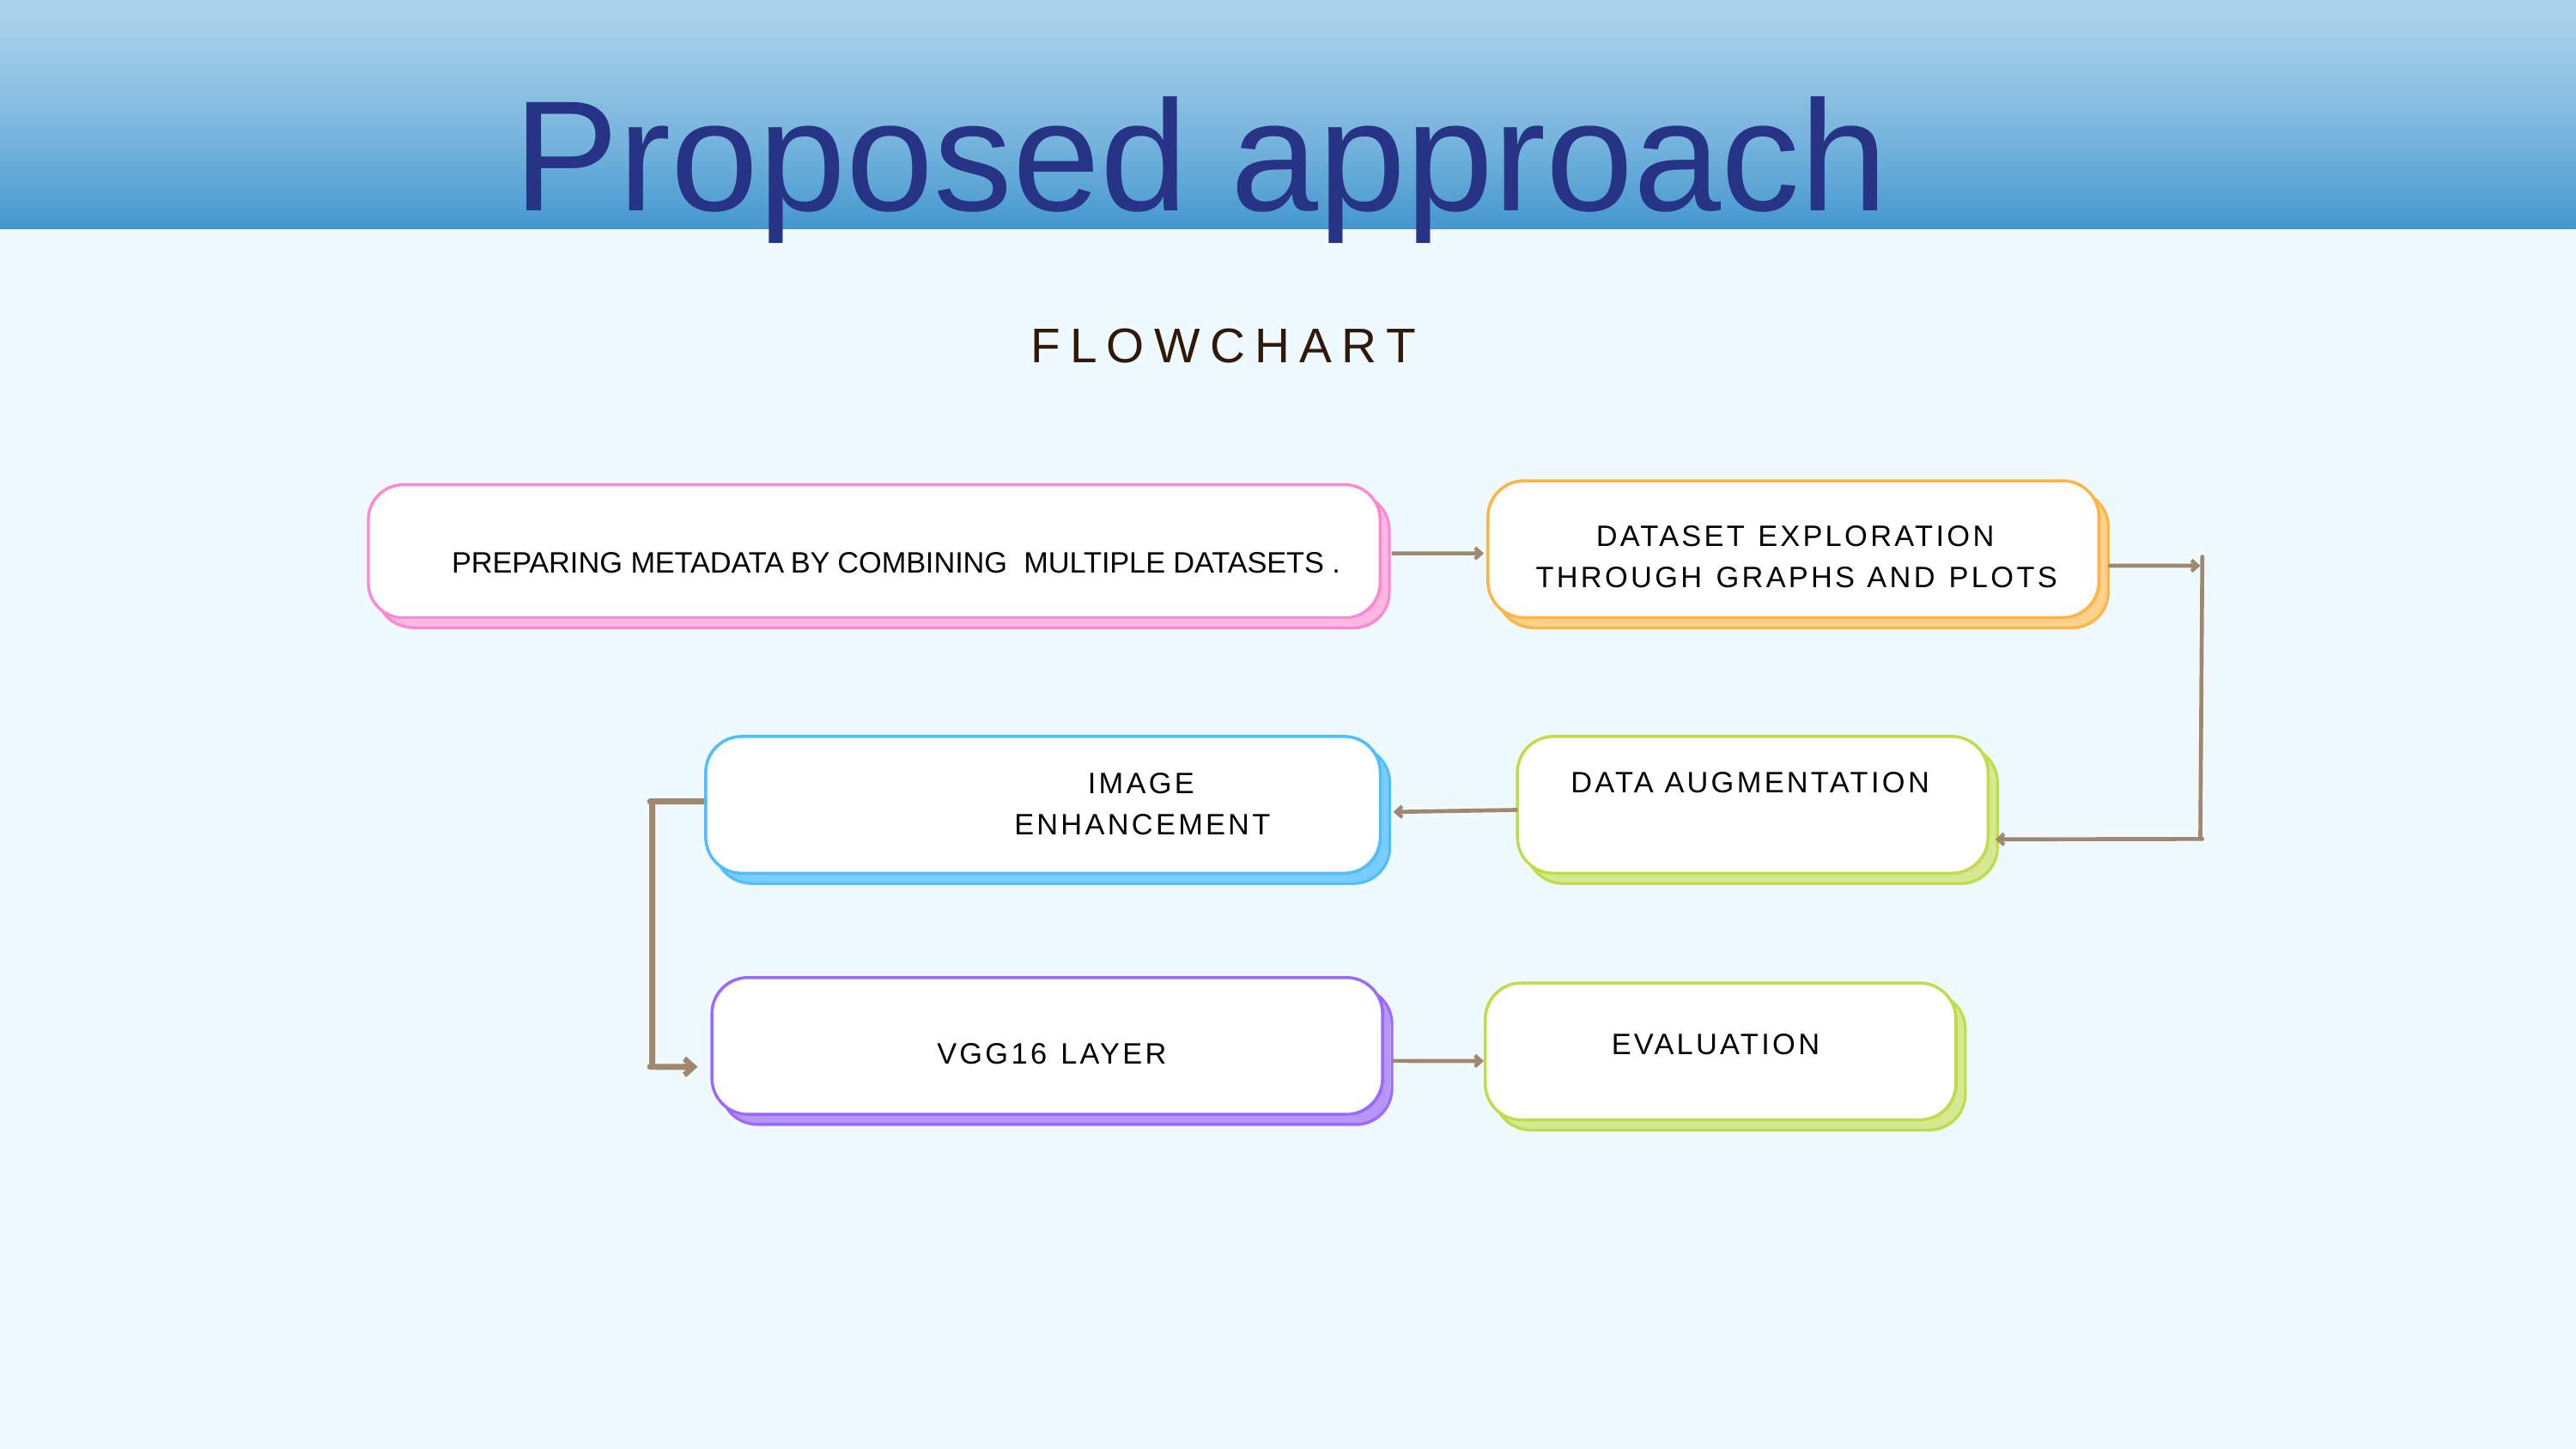

Proposed approach
FLOWCHART

DATASET EXPLORATION THROUGH GRAPHS AND PLOTS
PREPARING METADATA BY COMBINING  MULTIPLE DATASETS .

DATA AUGMENTATION
IMAGE ENHANCEMENT

EVALUATION
VGG16 LAYER